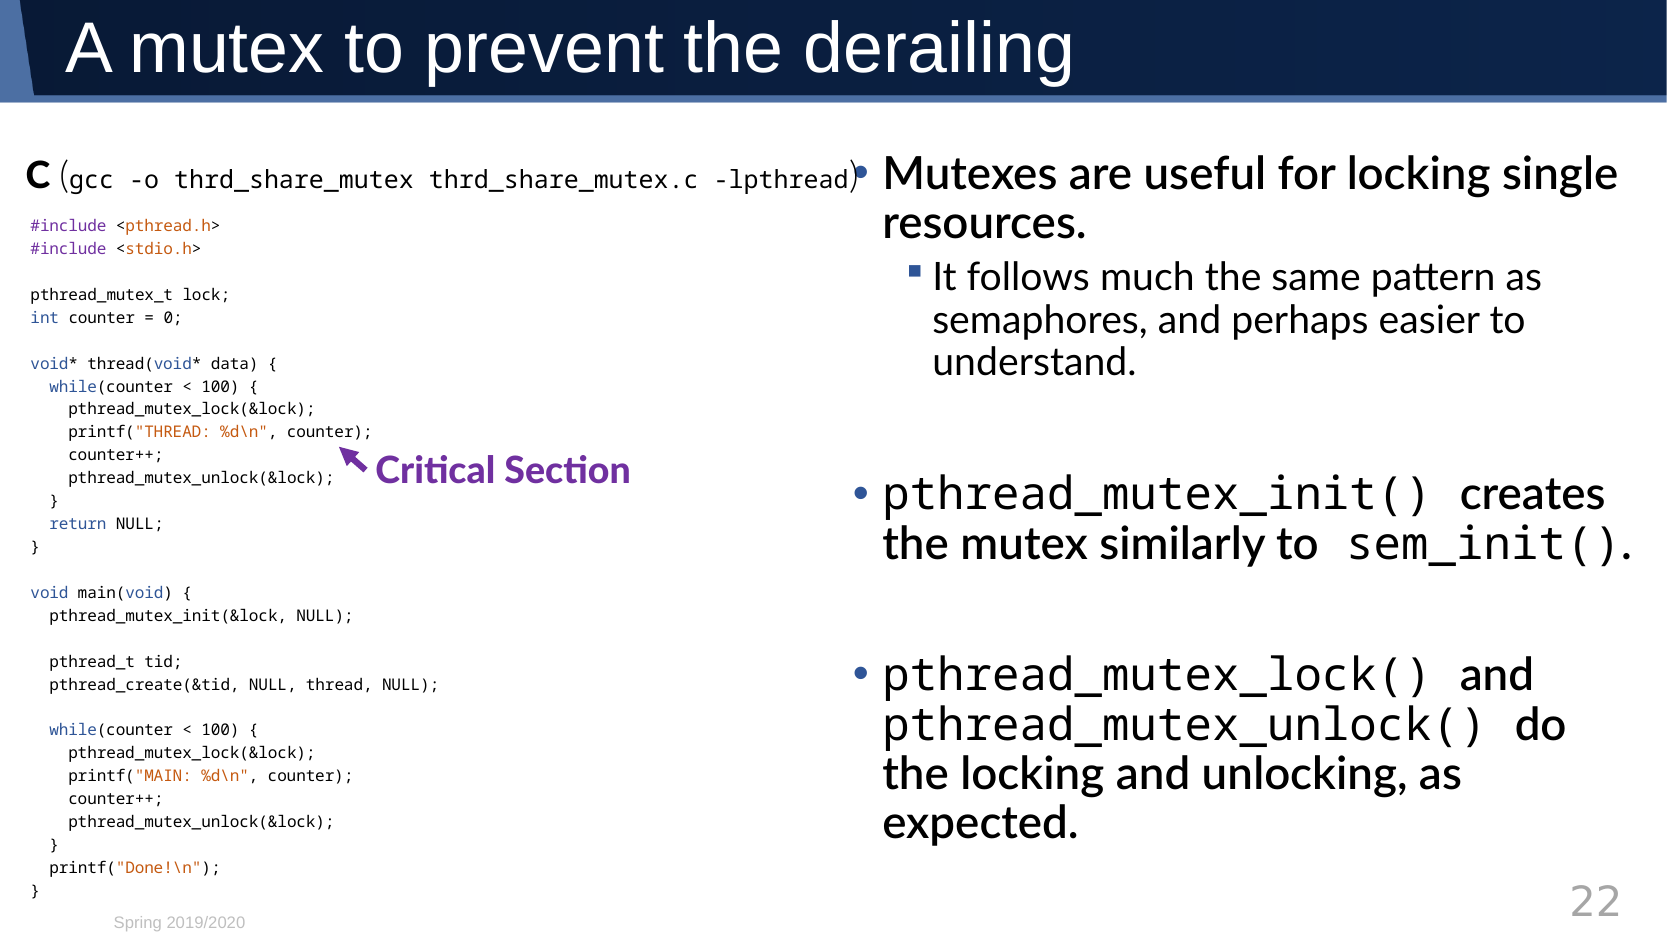

# A mutex to prevent the derailing
Mutexes are useful for locking single resources.
It follows much the same pattern as semaphores, and perhaps easier to understand.

pthread_mutex_init() creates the mutex similarly to sem_init().

pthread_mutex_lock() and pthread_mutex_unlock() do the locking and unlocking, as expected.
C (gcc -o thrd_share_mutex thrd_share_mutex.c -lpthread)
#include <pthread.h>
#include <stdio.h>

pthread_mutex_t lock;
int counter = 0;

void* thread(void* data) {
  while(counter < 100) {
    pthread_mutex_lock(&lock);
    printf("THREAD: %d\n", counter);
    counter++;
    pthread_mutex_unlock(&lock);
  }
  return NULL;
}

void main(void) {
  pthread_mutex_init(&lock, NULL);

  pthread_t tid;
  pthread_create(&tid, NULL, thread, NULL);

  while(counter < 100) {
    pthread_mutex_lock(&lock);
    printf("MAIN: %d\n", counter);
    counter++;
    pthread_mutex_unlock(&lock);
  }
  printf("Done!\n");
}
Critical Section
Spring 2019/2020